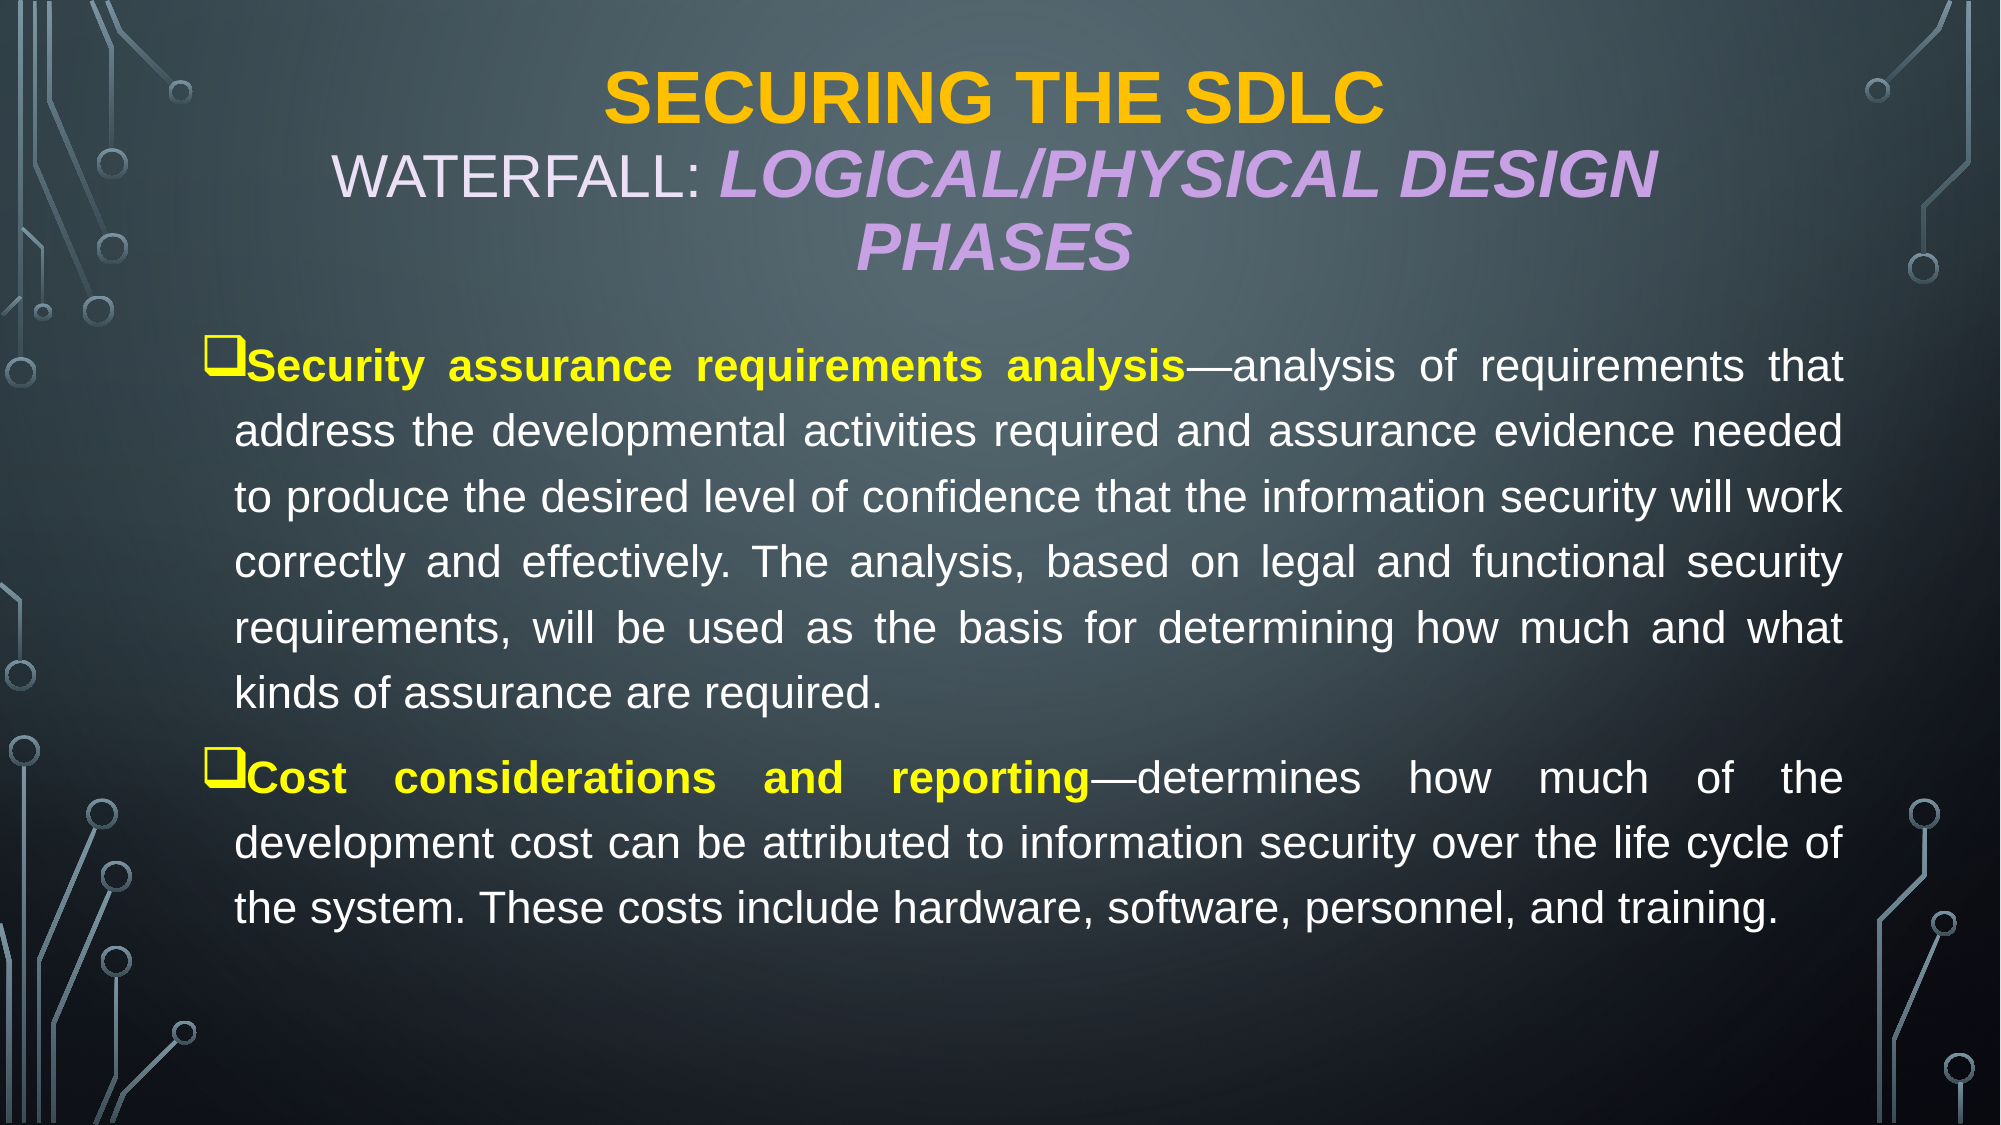

# Securing the SDLC Waterfall: Logical/Physical Design Phases
Security assurance requirements analysis—analysis of requirements that address the developmental activities required and assurance evidence needed to produce the desired level of confidence that the information security will work correctly and effectively. The analysis, based on legal and functional security requirements, will be used as the basis for determining how much and what kinds of assurance are required.
Cost considerations and reporting—determines how much of the development cost can be attributed to information security over the life cycle of the system. These costs include hardware, software, personnel, and training.